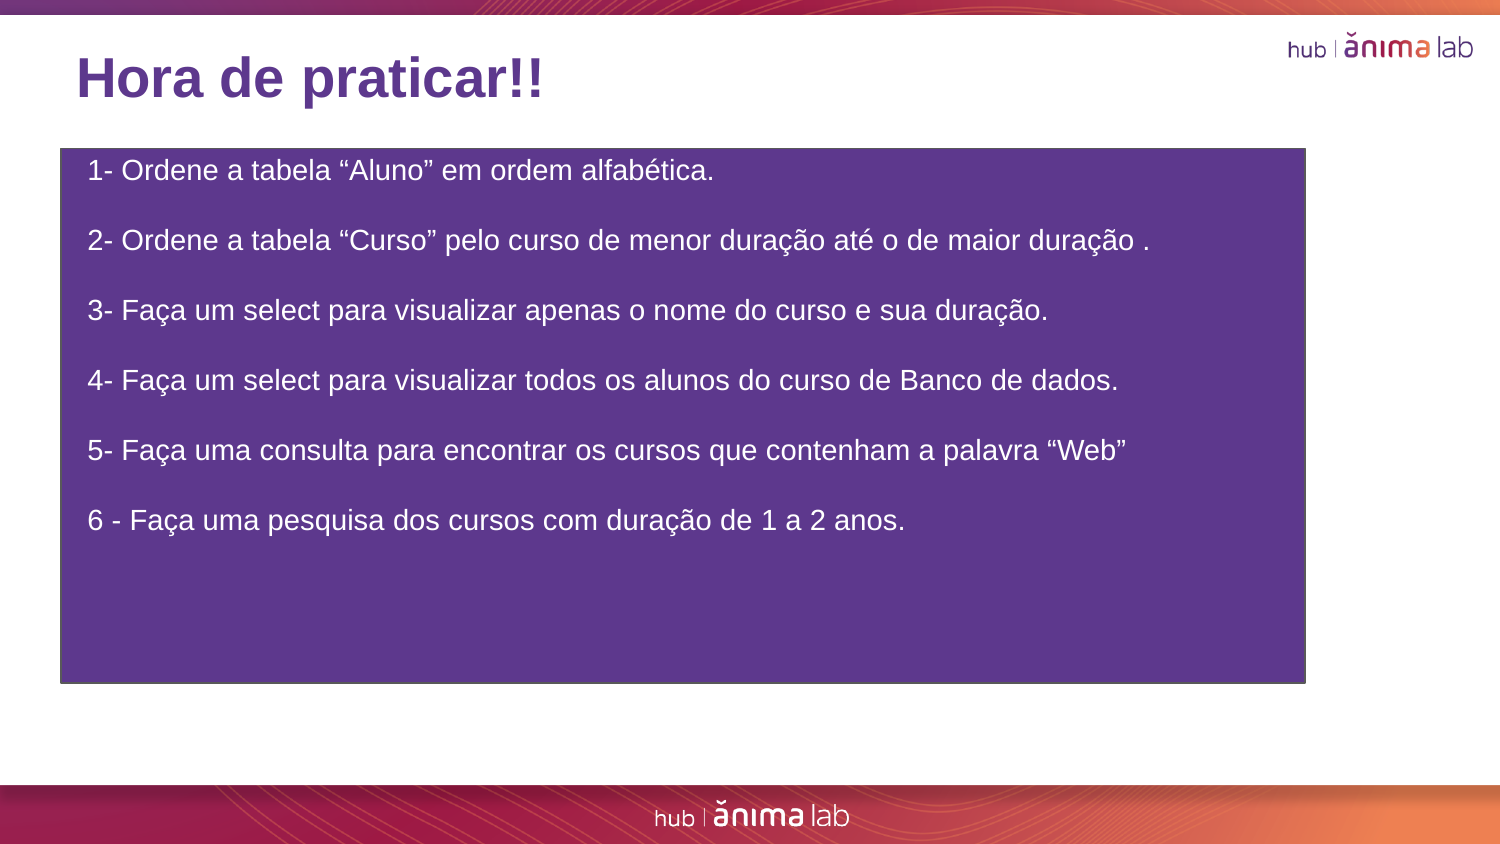

Hora de praticar!!
1- Ordene a tabela “Aluno” em ordem alfabética.

2- Ordene a tabela “Curso” pelo curso de menor duração até o de maior duração .

3- Faça um select para visualizar apenas o nome do curso e sua duração.

4- Faça um select para visualizar todos os alunos do curso de Banco de dados.

5- Faça uma consulta para encontrar os cursos que contenham a palavra “Web”

6 - Faça uma pesquisa dos cursos com duração de 1 a 2 anos.